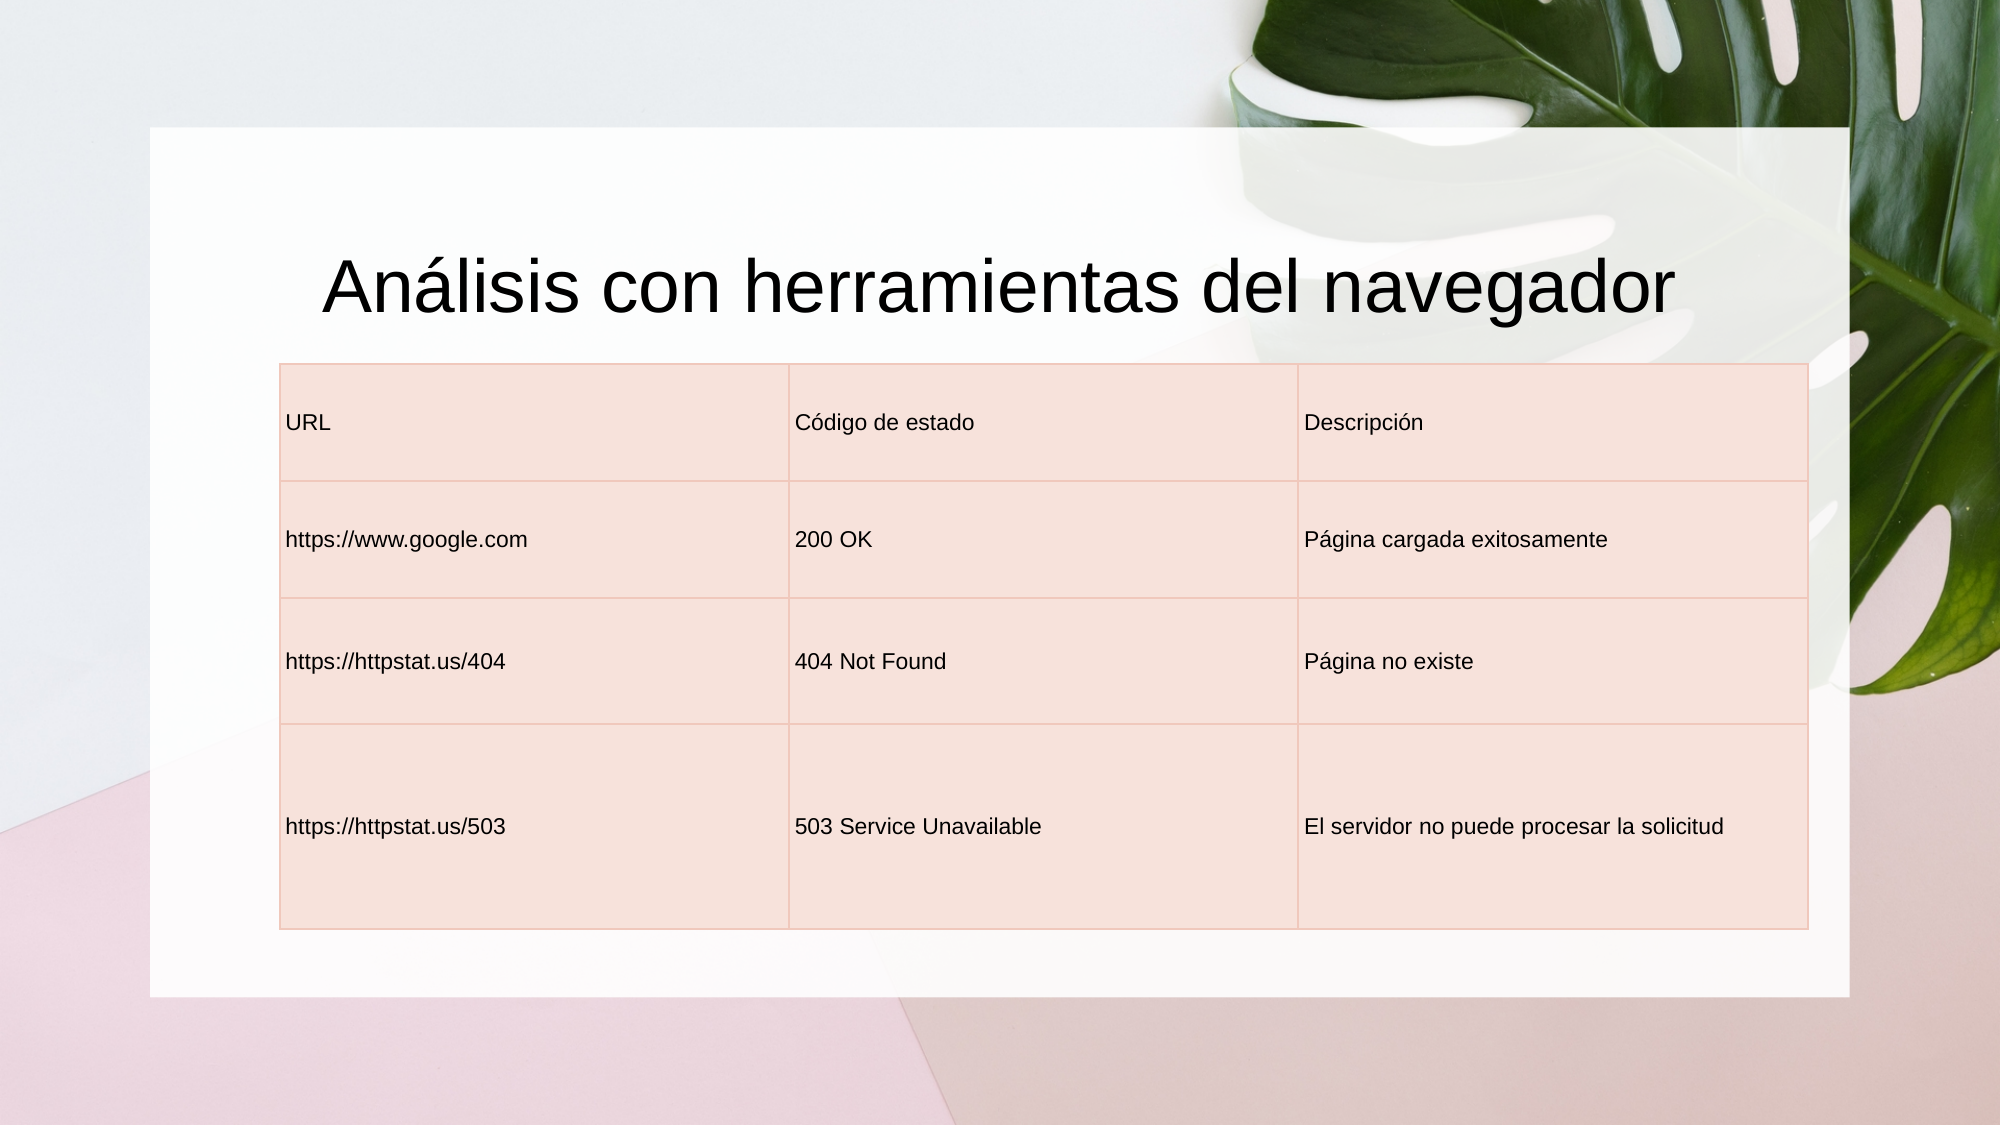

# Análisis con herramientas del navegador
| URL | Código de estado | Descripción |
| --- | --- | --- |
| https://www.google.com | 200 OK | Página cargada exitosamente |
| https://httpstat.us/404 | 404 Not Found | Página no existe |
| https://httpstat.us/503 | 503 Service Unavailable | El servidor no puede procesar la solicitud |